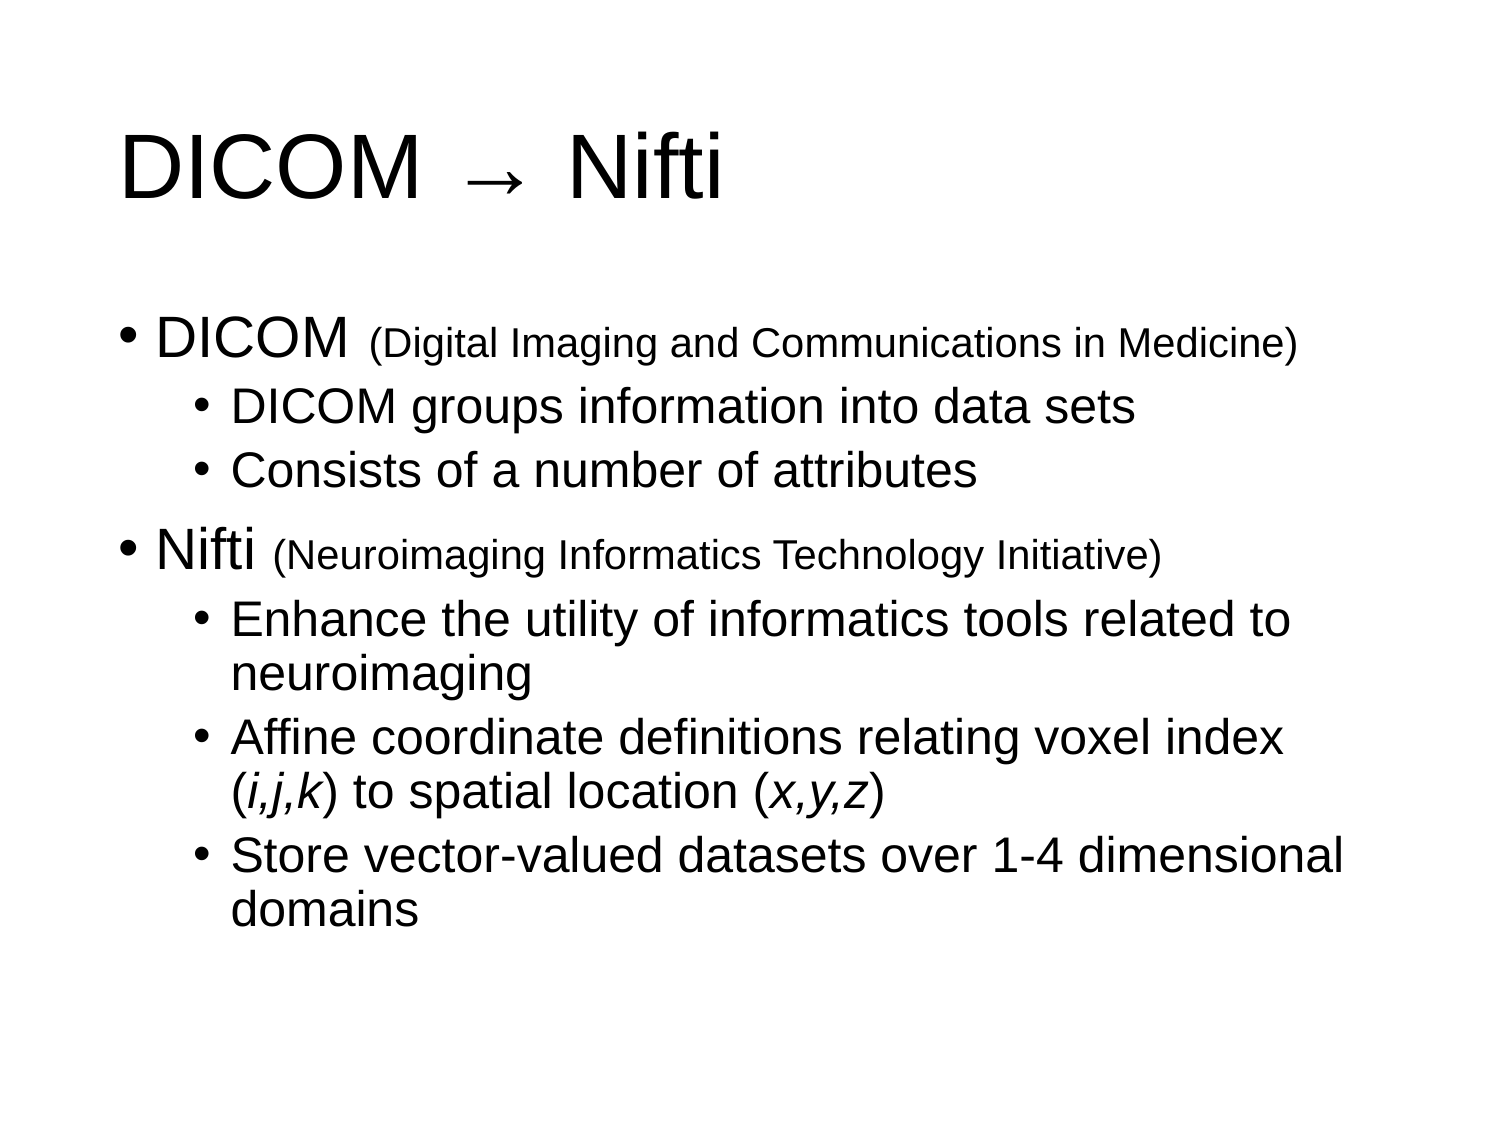

# DICOM → Nifti
DICOM  (Digital Imaging and Communications in Medicine)
DICOM groups information into data sets
Consists of a number of attributes
Nifti (Neuroimaging Informatics Technology Initiative)
Enhance the utility of informatics tools related to neuroimaging
Affine coordinate definitions relating voxel index (i,j,k) to spatial location (x,y,z)
Store vector-valued datasets over 1-4 dimensional domains